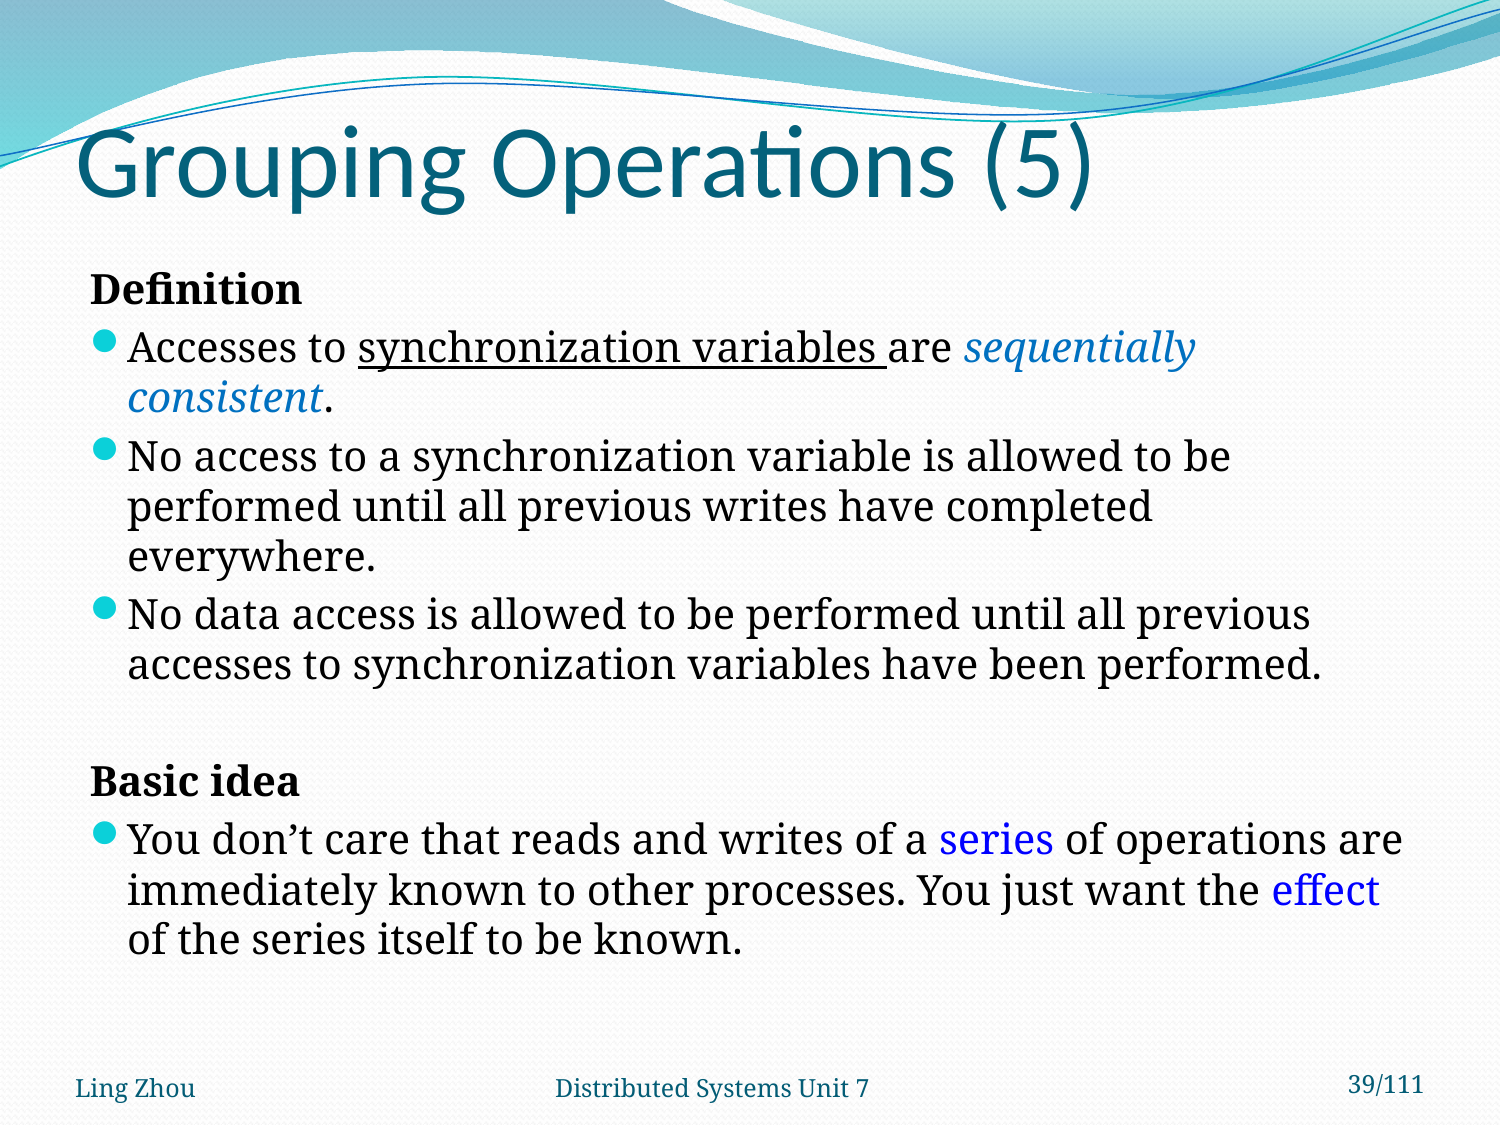

# Grouping Operations (5)
Definition
Accesses to synchronization variables are sequentially consistent.
No access to a synchronization variable is allowed to be performed until all previous writes have completed everywhere.
No data access is allowed to be performed until all previous accesses to synchronization variables have been performed.

Basic idea
You don’t care that reads and writes of a series of operations are immediately known to other processes. You just want the effect of the series itself to be known.
Ling Zhou
Distributed Systems Unit 7
39/111